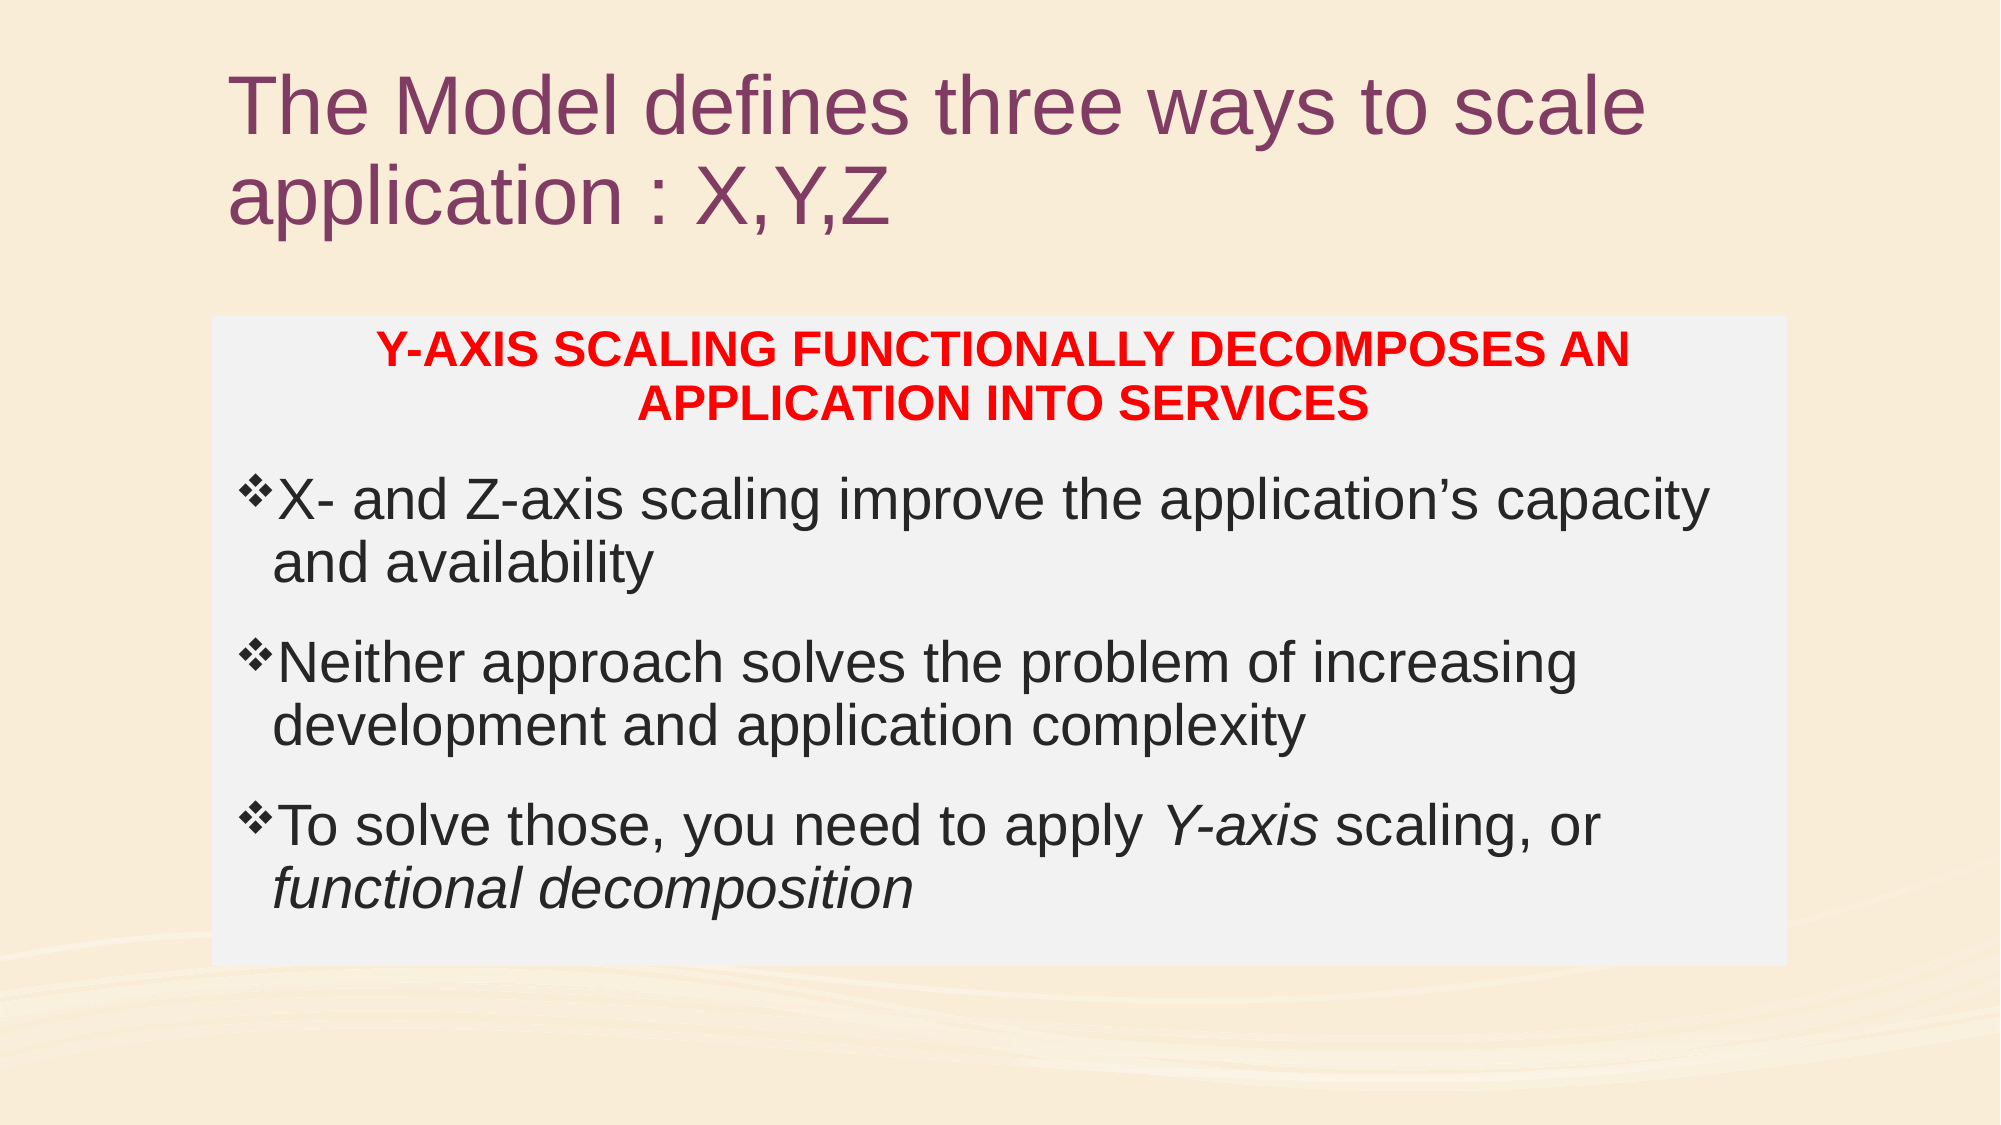

# The Model defines three ways to scale application : X,Y,Z
Y-AXIS SCALING FUNCTIONALLY DECOMPOSES AN APPLICATION INTO SERVICES
X- and Z-axis scaling improve the application’s capacity and availability
Neither approach solves the problem of increasing development and application complexity
To solve those, you need to apply Y-axis scaling, or functional decomposition